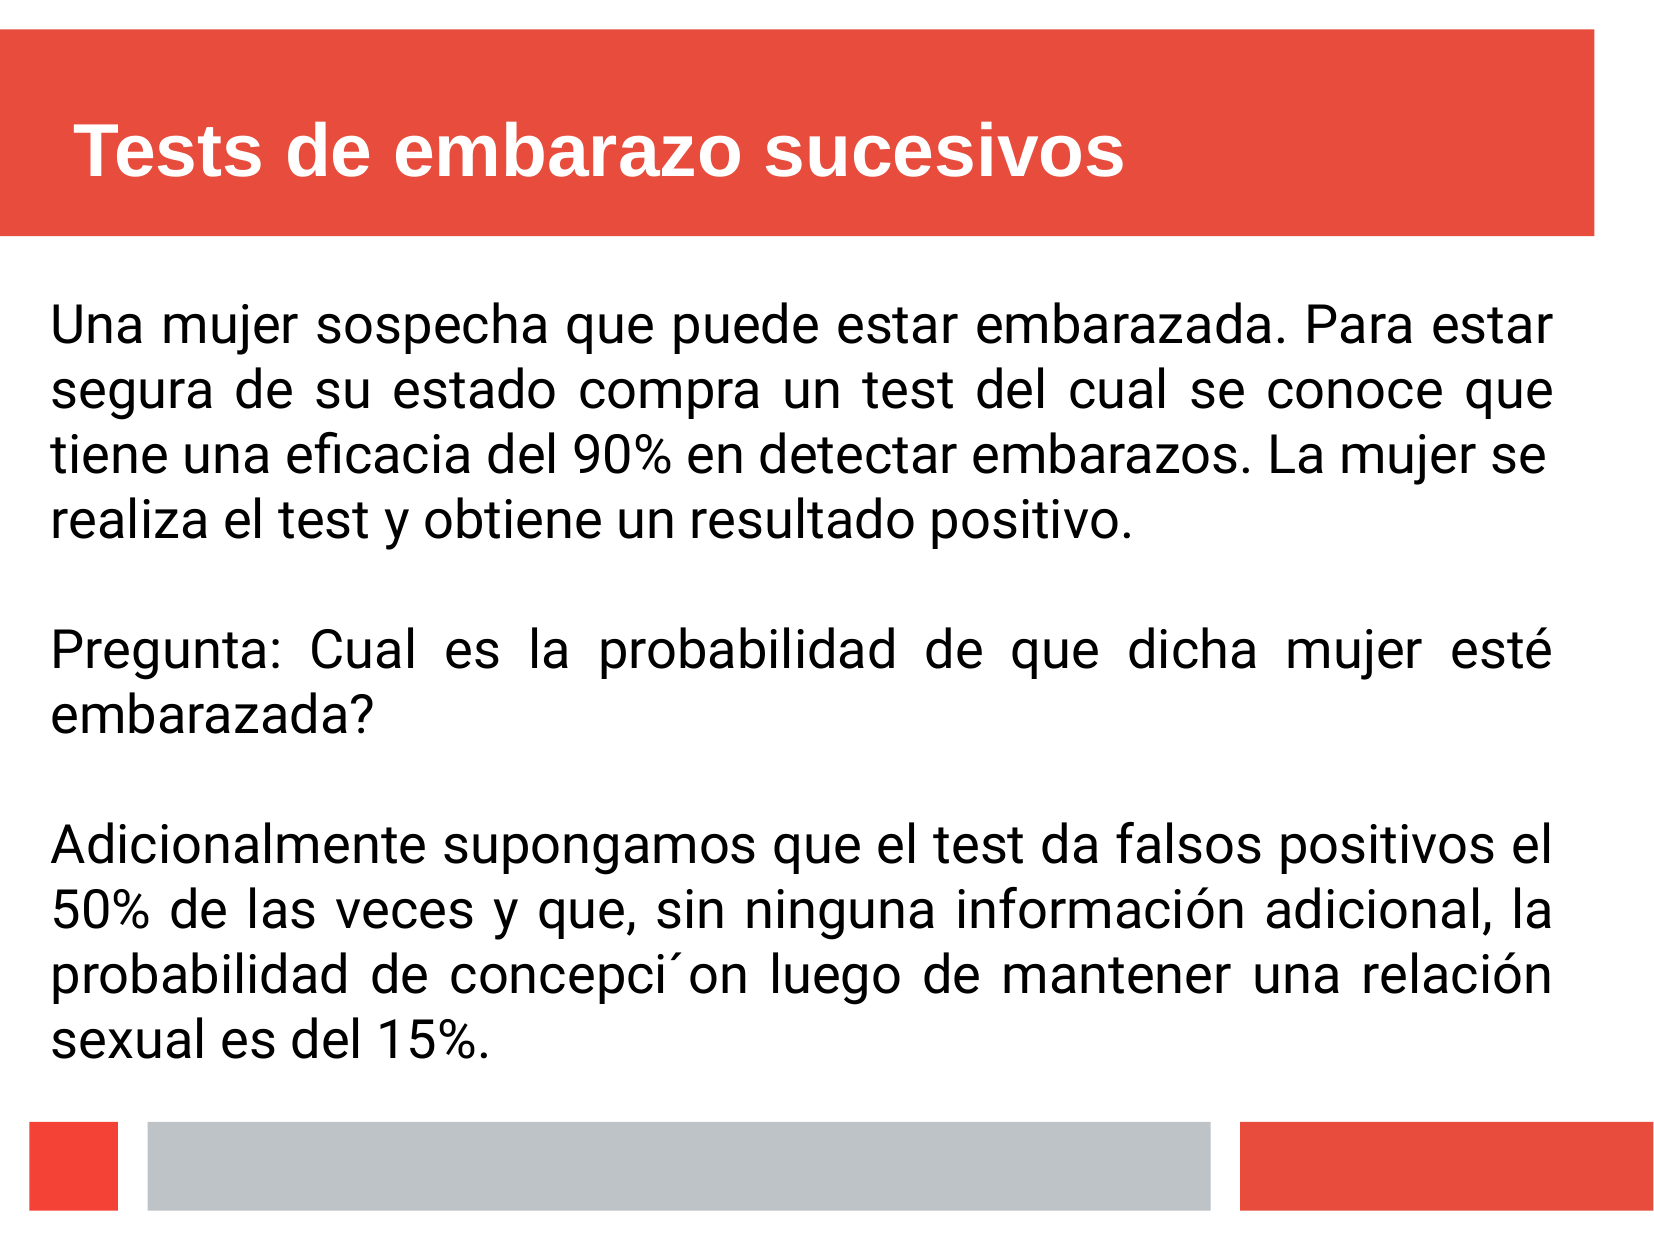

# Tests de embarazo sucesivos

Una mujer sospecha que puede estar embarazada. Para estar segura de su estado compra un test del cual se conoce que tiene una eficacia del 90% en detectar embarazos. La mujer se
realiza el test y obtiene un resultado positivo.

Pregunta: Cual es la probabilidad de que dicha mujer esté embarazada?

Adicionalmente supongamos que el test da falsos positivos el 50% de las veces y que, sin ninguna información adicional, la probabilidad de concepci ́on luego de mantener una relación sexual es del 15%.